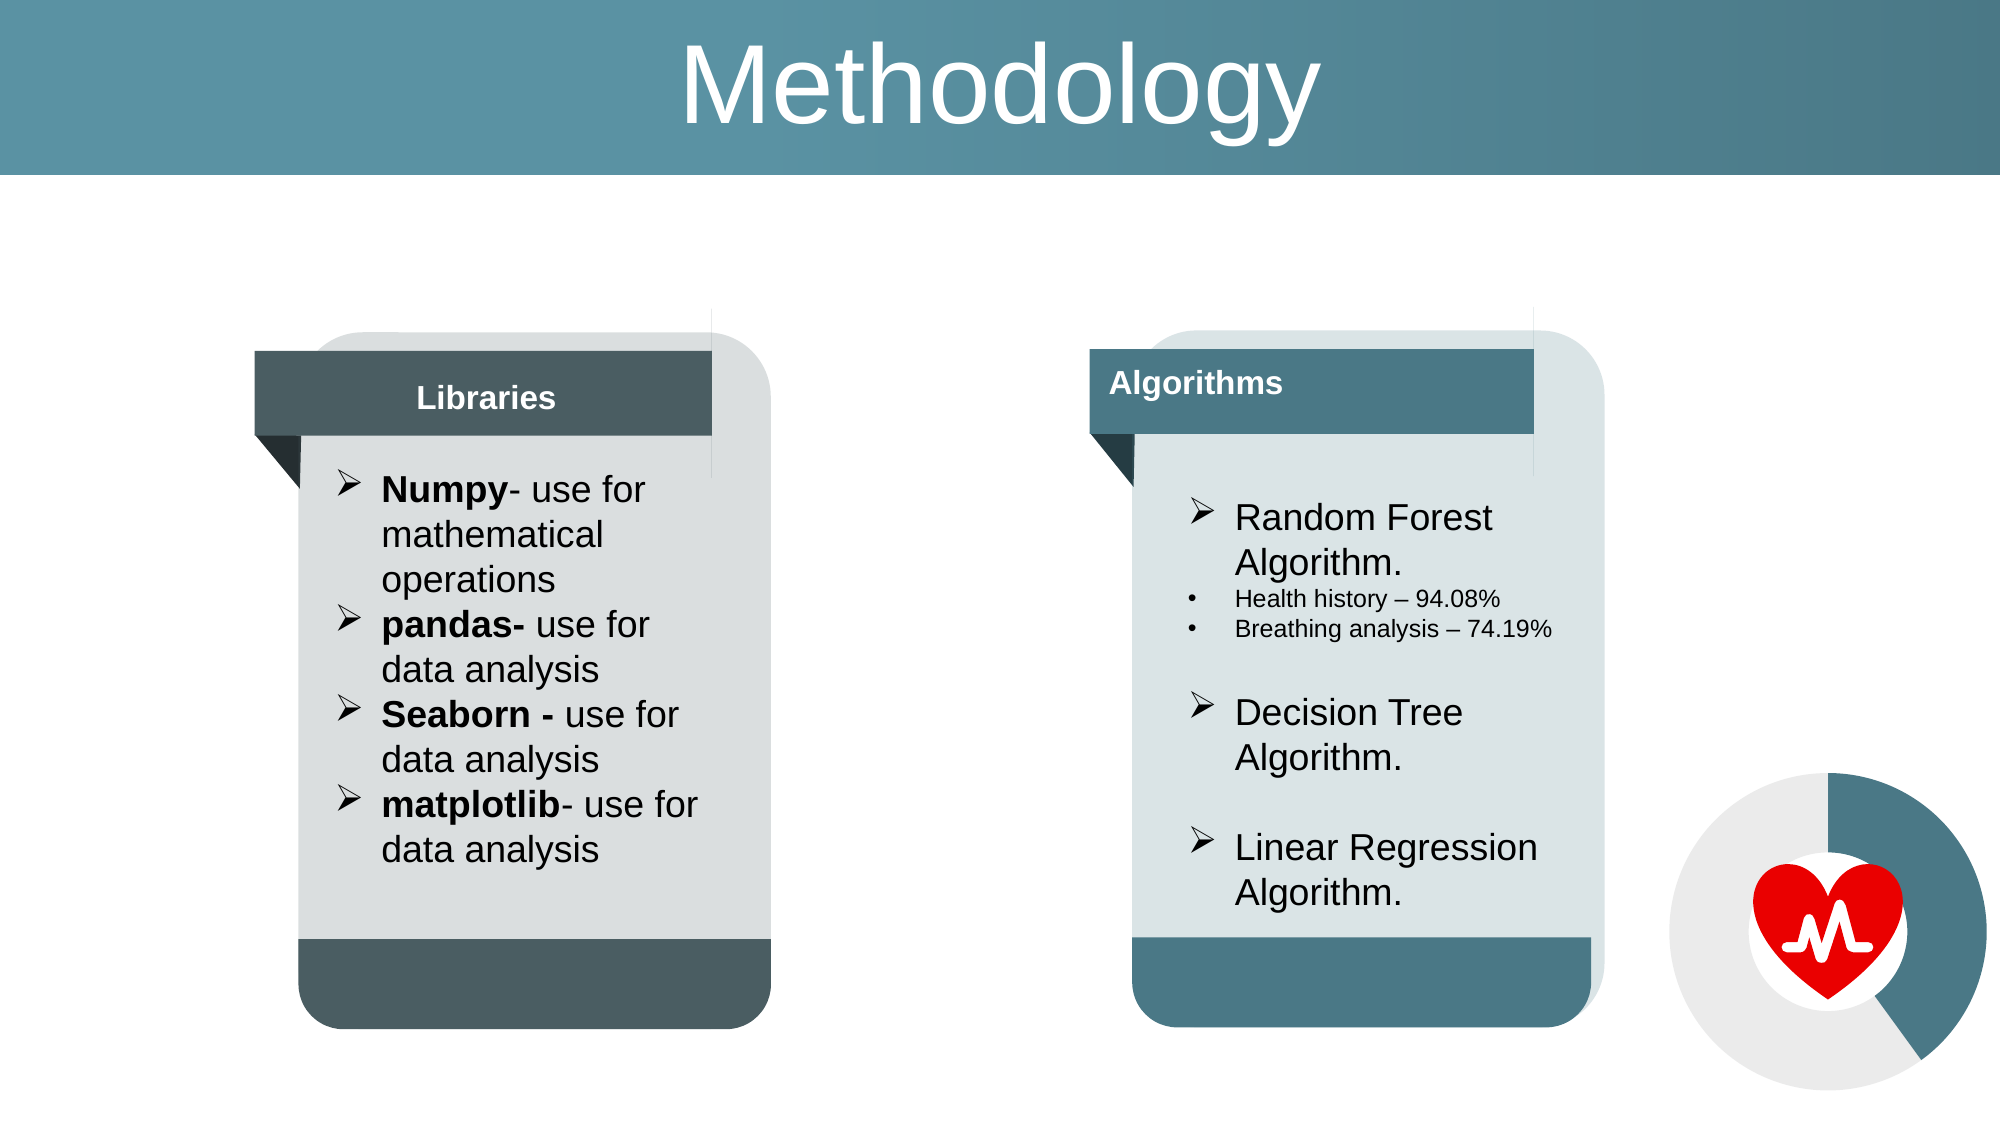

Methodology

Algorithms
Libraries
Numpy- use for mathematical operations
pandas- use for data analysis
Seaborn - use for data analysis
matplotlib- use for data analysis
Random Forest Algorithm.
Health history – 94.08%
Breathing analysis – 74.19%

Decision Tree Algorithm.

Linear Regression Algorithm.

### Chart

| Category | Sales |
|---|---|
| 1st Qtr | 4.0 |
| 2nd Qtr | 6.0 |